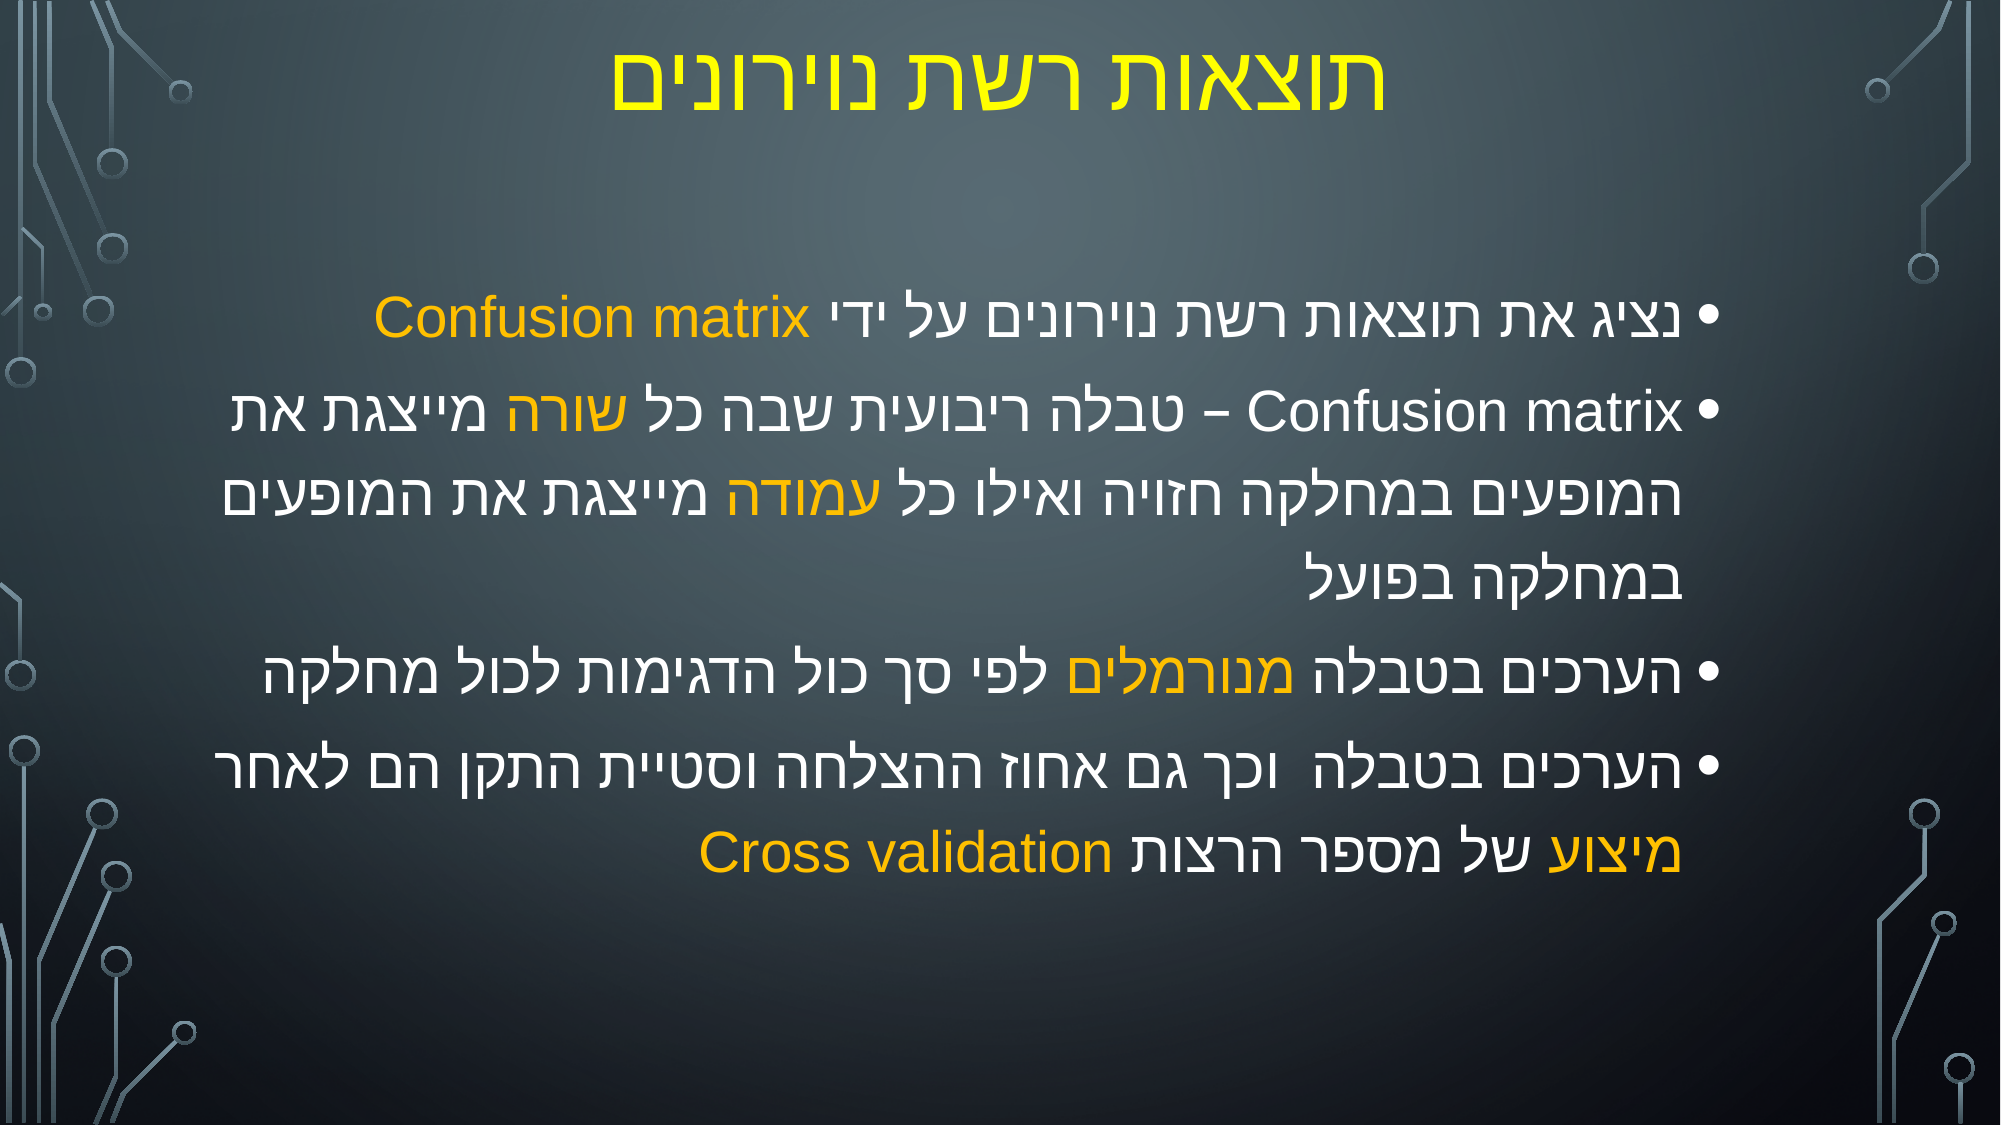

# תוצאות רשת נוירונים

נציג את תוצאות רשת נוירונים על ידי Confusion matrix
Confusion matrix – טבלה ריבועית שבה כל שורה ​​מייצגת את המופעים במחלקה חזויה ואילו כל עמודה מייצגת את המופעים במחלקה בפועל
הערכים בטבלה מנורמלים לפי סך כול הדגימות לכול מחלקה
הערכים בטבלה  וכך גם אחוז ההצלחה וסטיית התקן הם לאחר מיצוע של מספר הרצות Cross validation